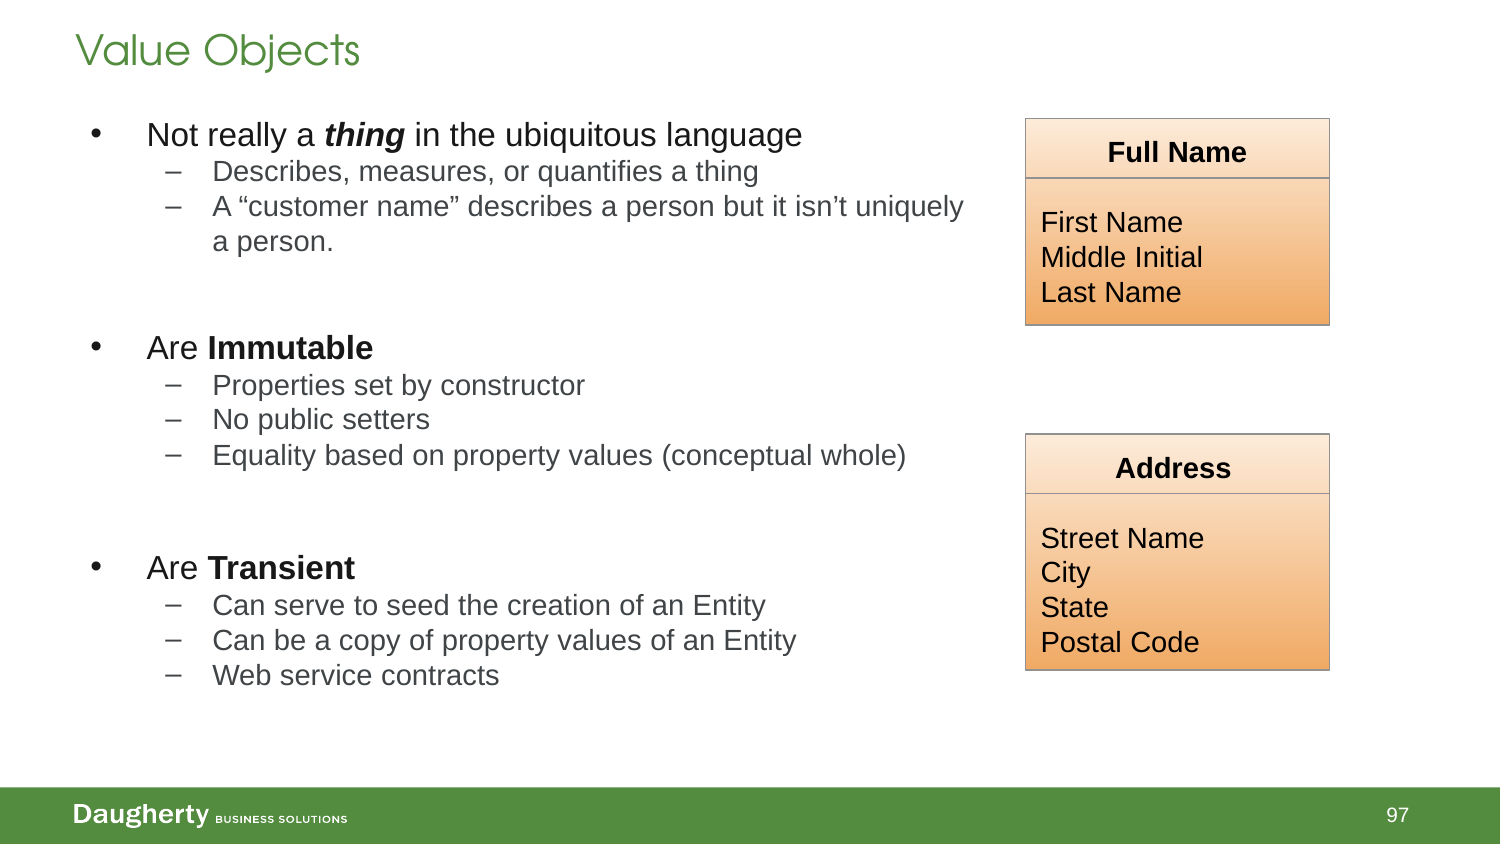

# Value Objects
Not really a thing in the ubiquitous language
Describes, measures, or quantifies a thing
A “customer name” describes a person but it isn’t uniquely a person.
Full Name

First Name
Middle Initial
Last Name
Are Immutable
Properties set by constructor
No public setters
Equality based on property values (conceptual whole)
Address

Street Name
City
State
Postal Code
Are Transient
Can serve to seed the creation of an Entity
Can be a copy of property values of an Entity
Web service contracts
97